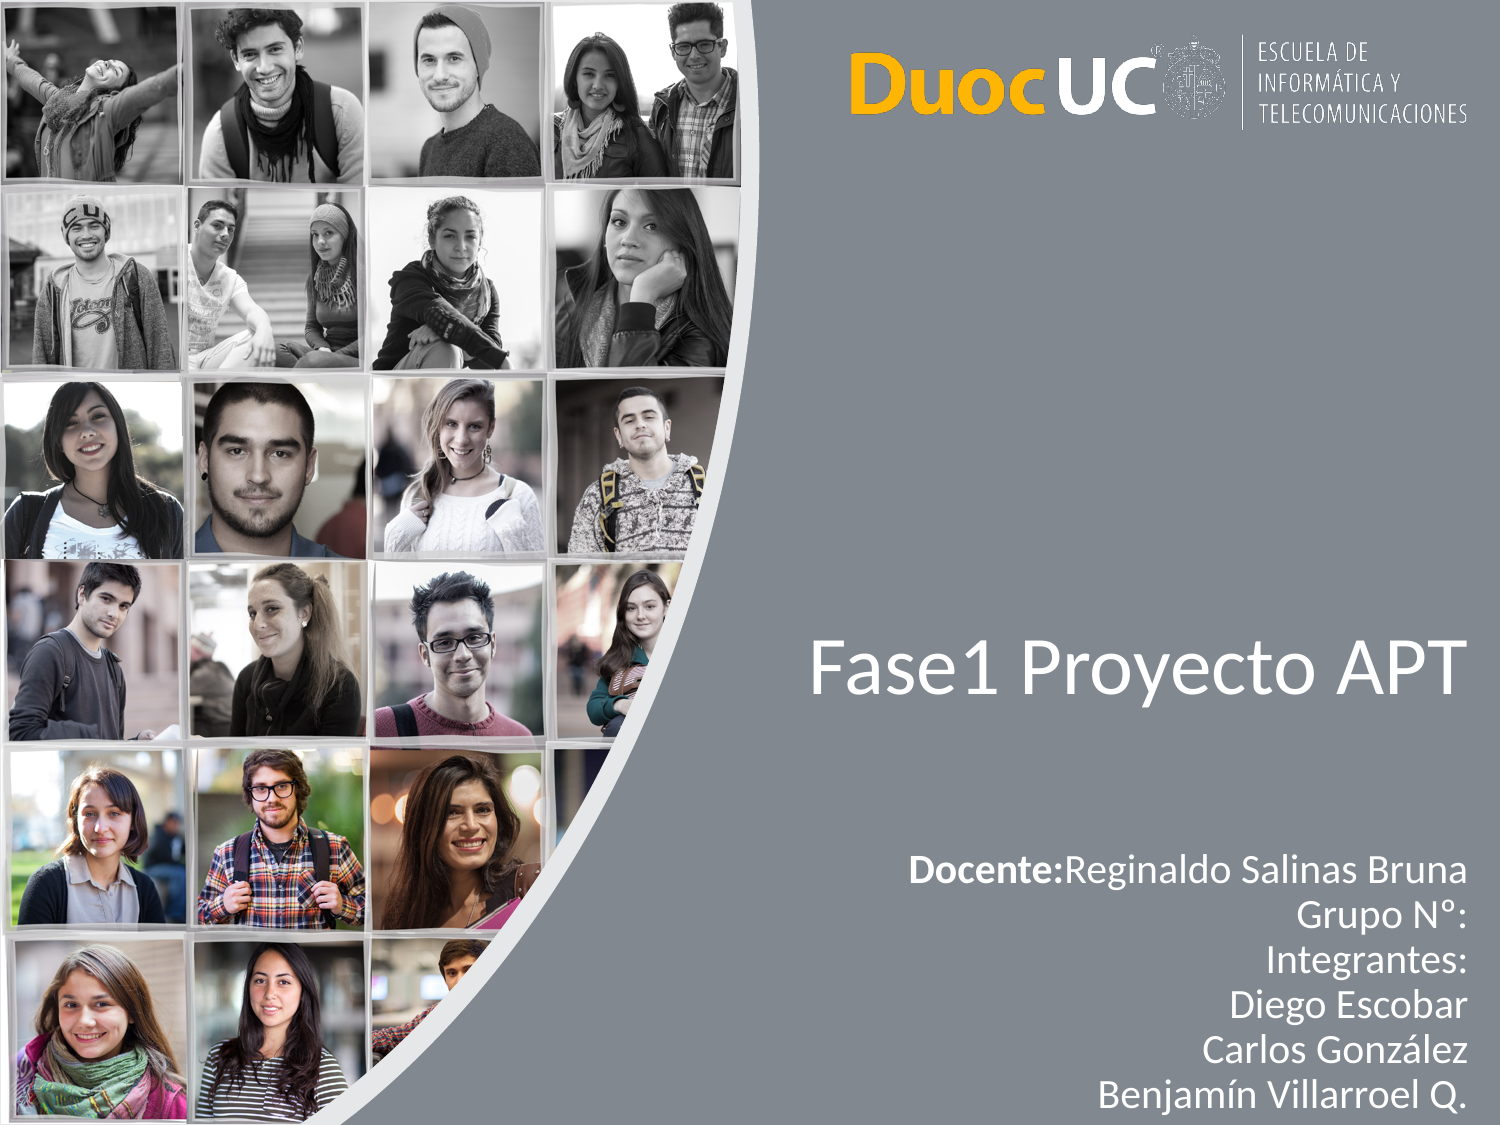

# Fase1 Proyecto APT Docente:Reginaldo Salinas Bruna Grupo Nº: Integrantes: Diego Escobar
Carlos González
Benjamín Villarroel Q.